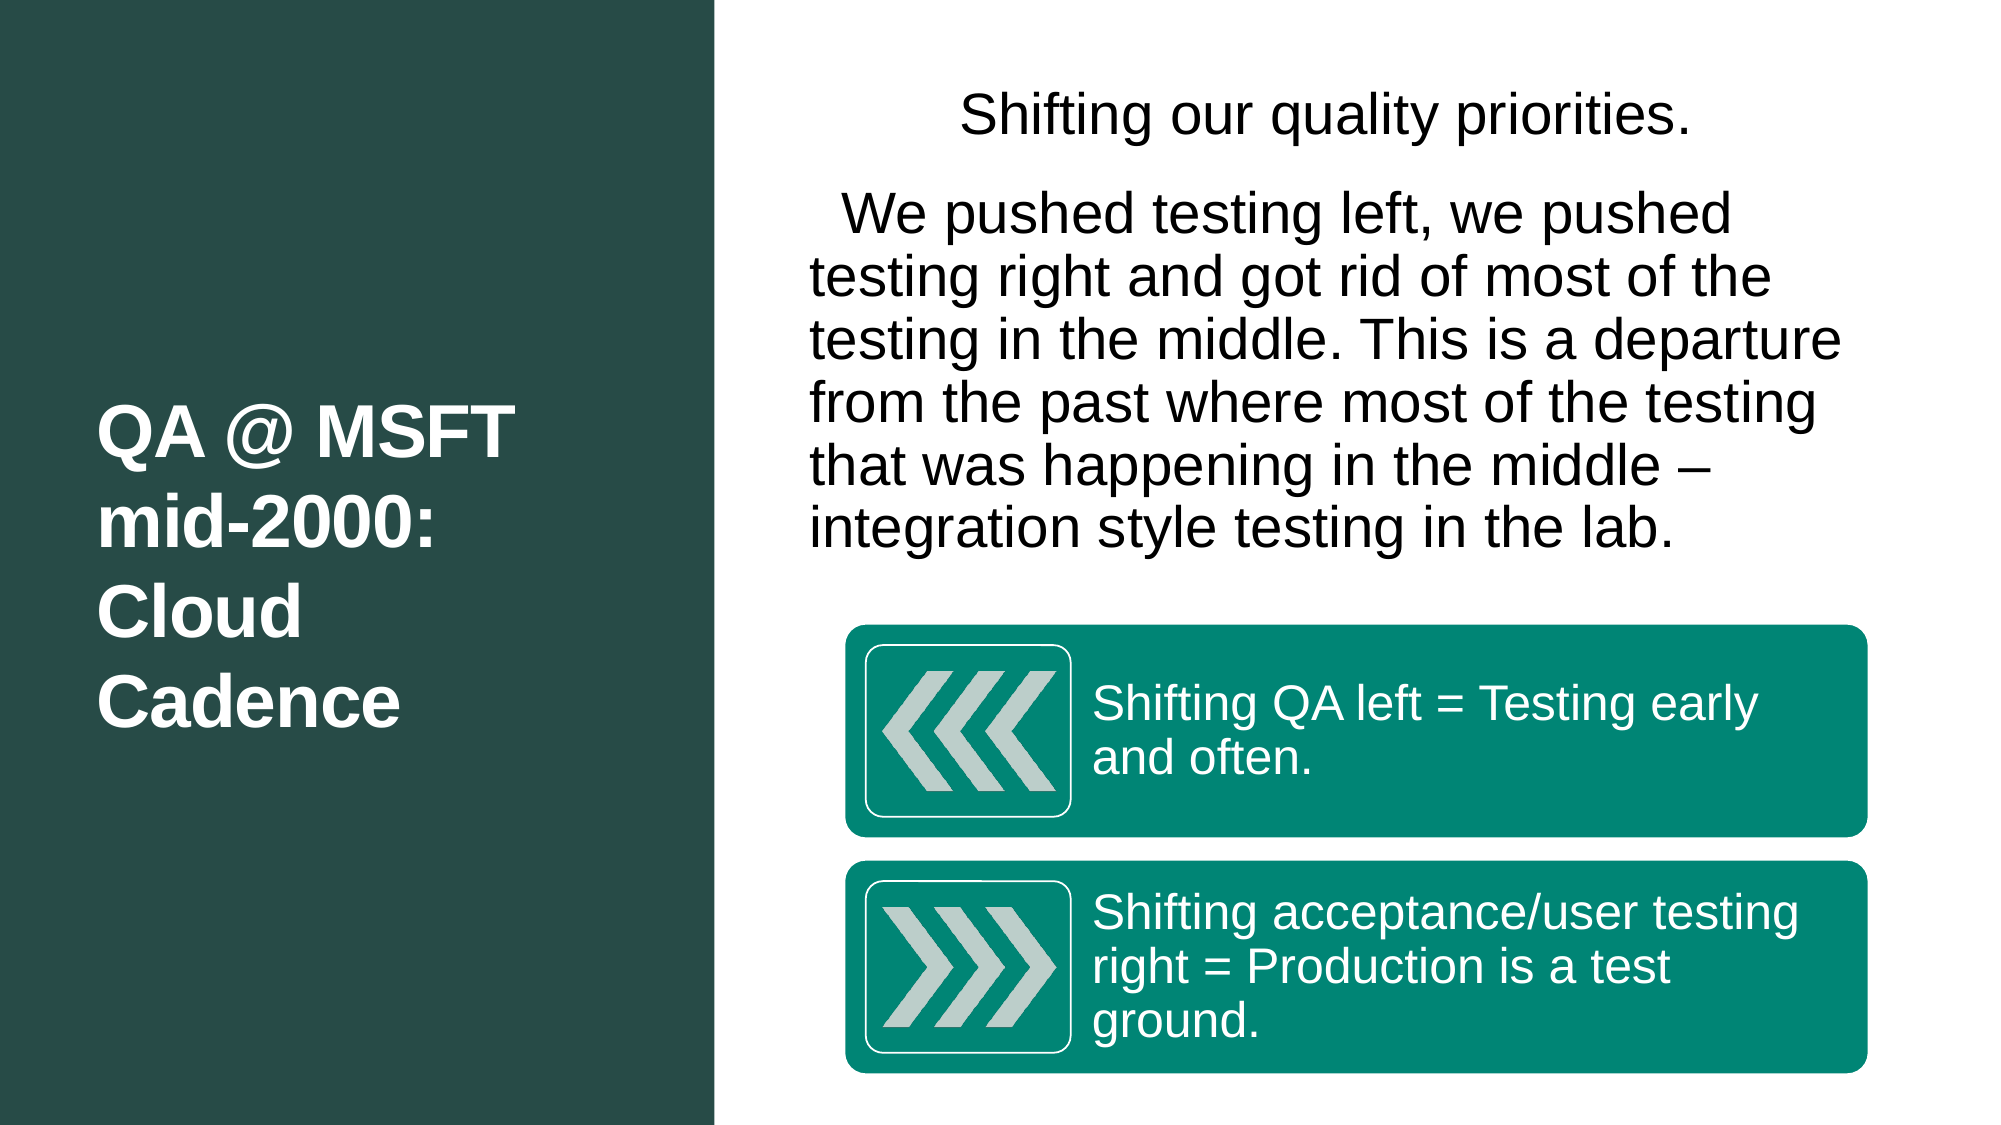

Shifting our quality priorities.
  We pushed testing left, we pushed testing right and got rid of most of the testing in the middle. This is a departure from the past where most of the testing that was happening in the middle – integration style testing in the lab.
# QA @ MSFT mid-2000: Cloud Cadence
Shifting QA left = Testing early and often.
Shifting acceptance/user testing right = Production is a test ground.